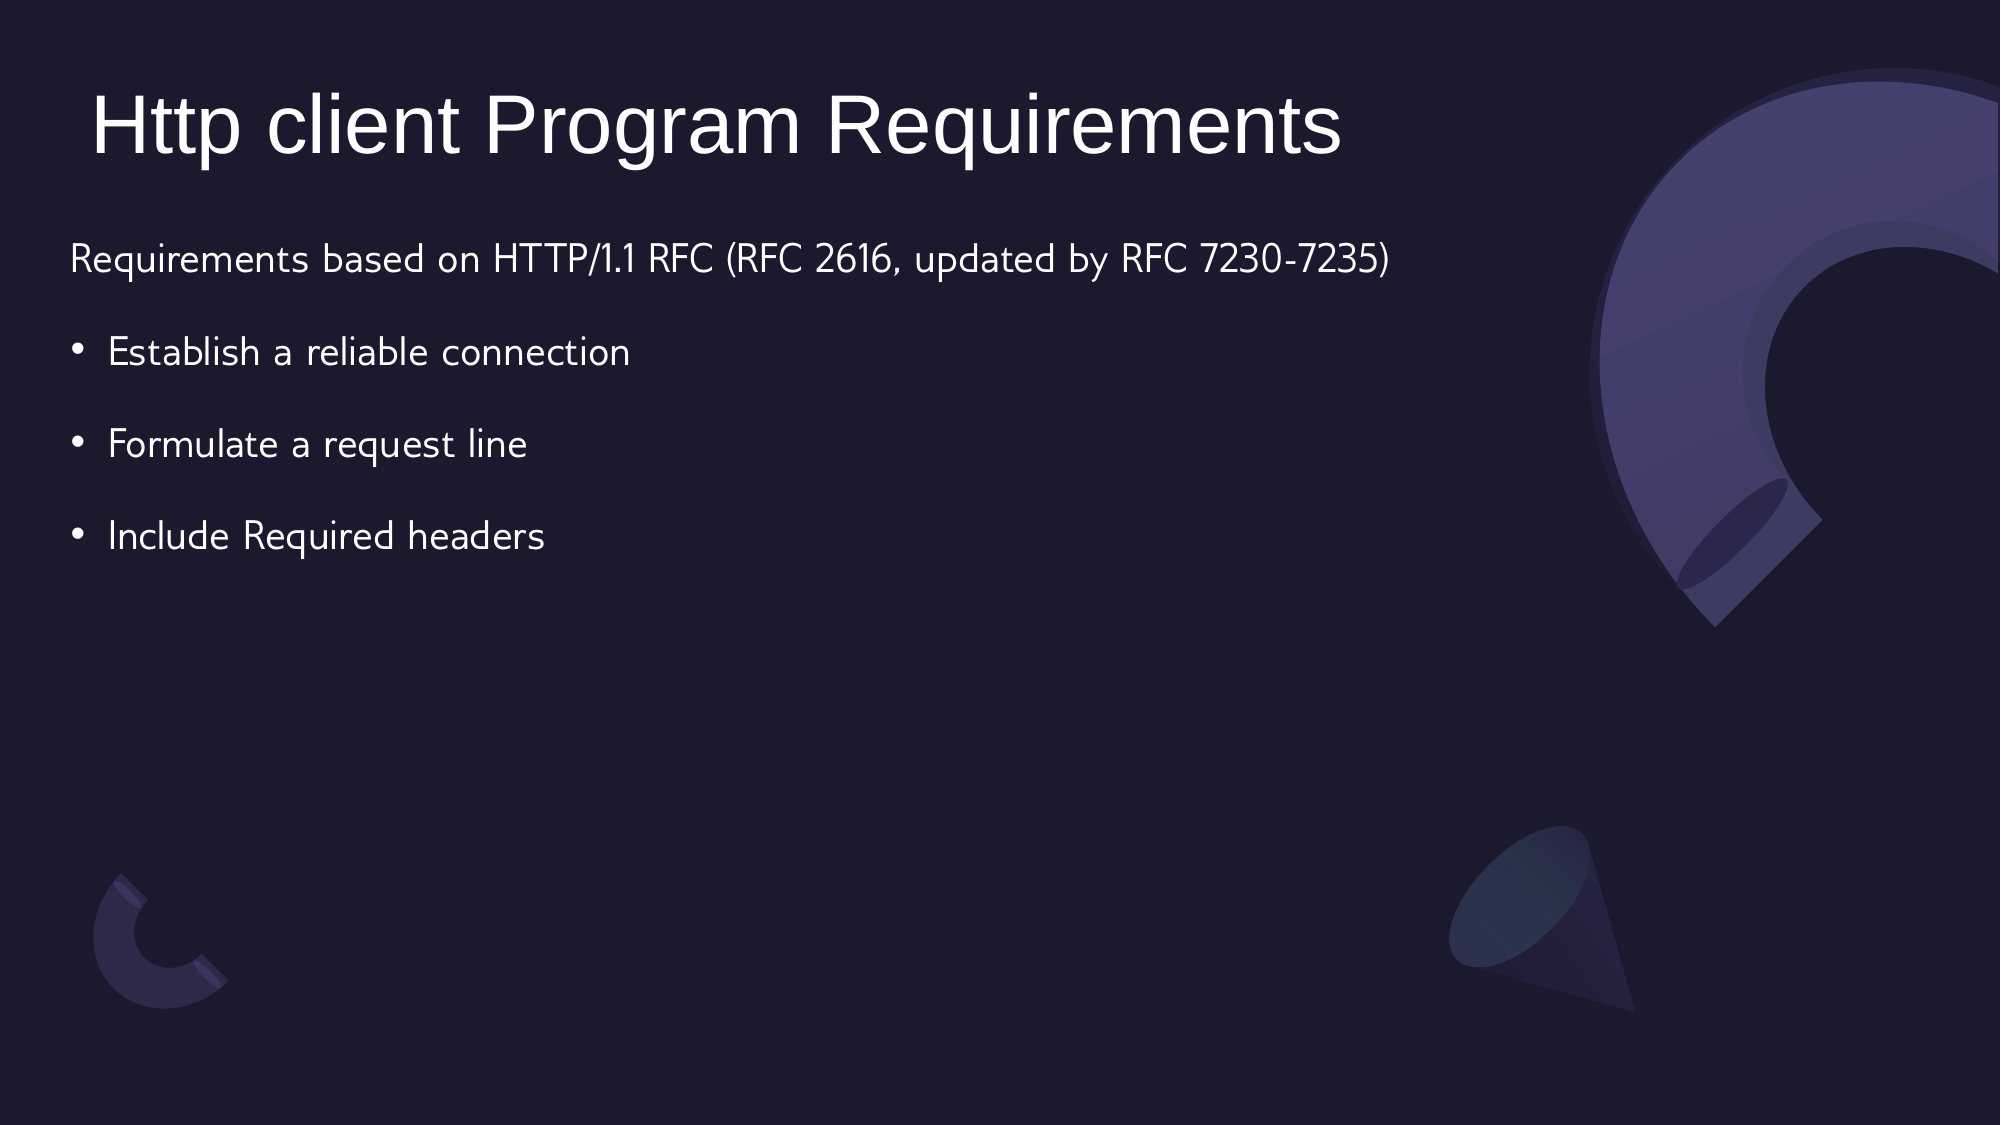

# Http client Program Requirements
Requirements based on HTTP/1.1 RFC (RFC 2616, updated by RFC 7230-7235)
Establish a reliable connection
Formulate a request line
Include Required headers